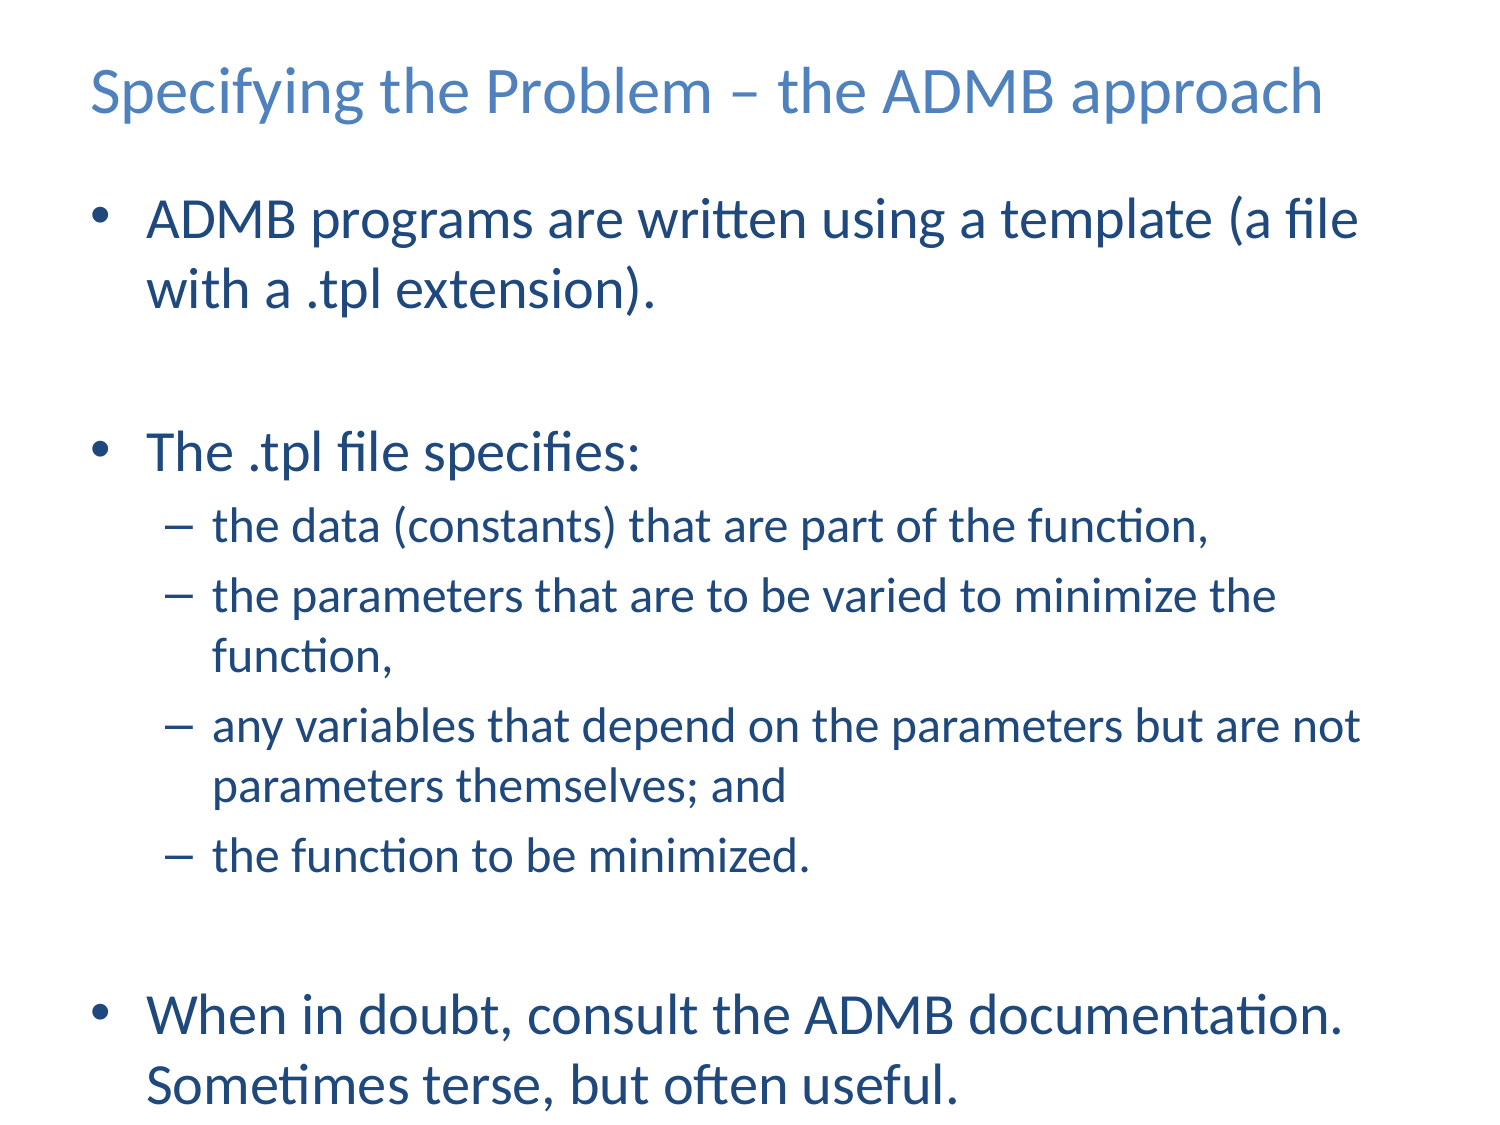

# Specifying the Problem – the ADMB approach
ADMB programs are written using a template (a file with a .tpl extension).

The .tpl file specifies:
the data (constants) that are part of the function,
the parameters that are to be varied to minimize the function,
any variables that depend on the parameters but are not parameters themselves; and
the function to be minimized.

When in doubt, consult the ADMB documentation. Sometimes terse, but often useful.